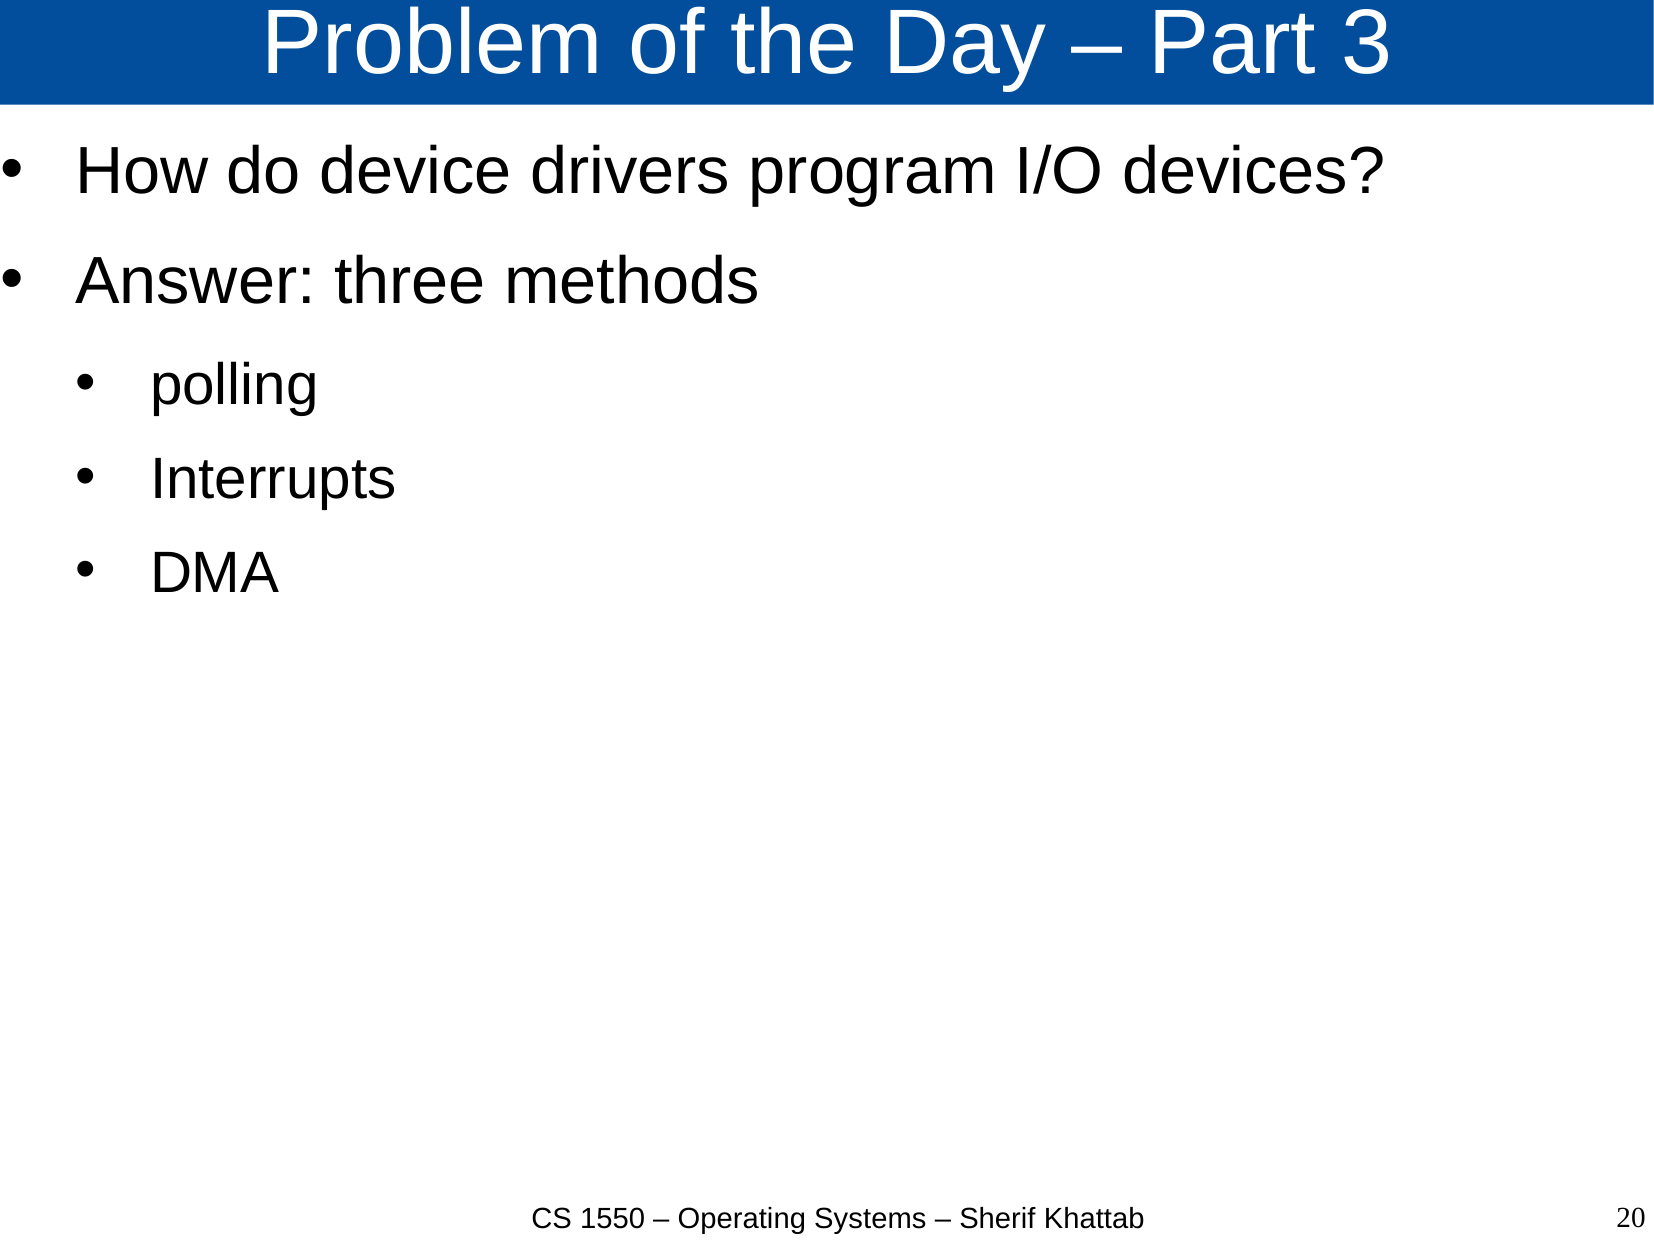

# Problem of the Day – Part 3
How do device drivers program I/O devices?
Answer: three methods
polling
Interrupts
DMA
20
CS 1550 – Operating Systems – Sherif Khattab